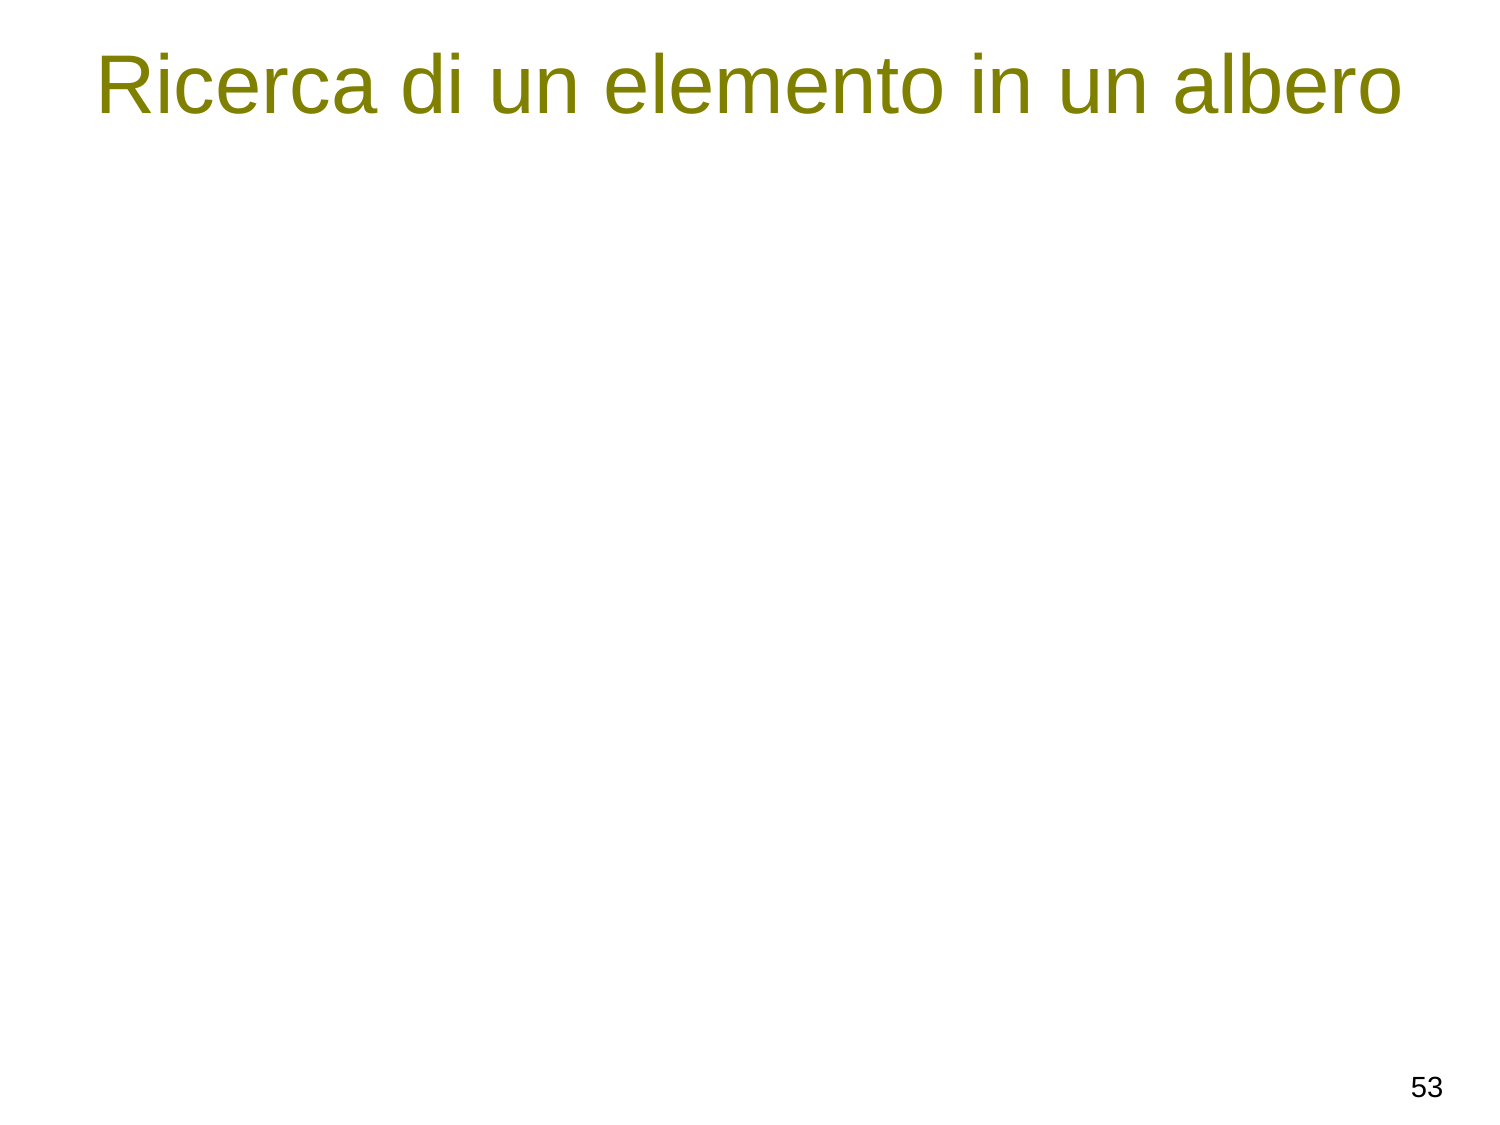

# Ricerca di un elemento in un albero
53